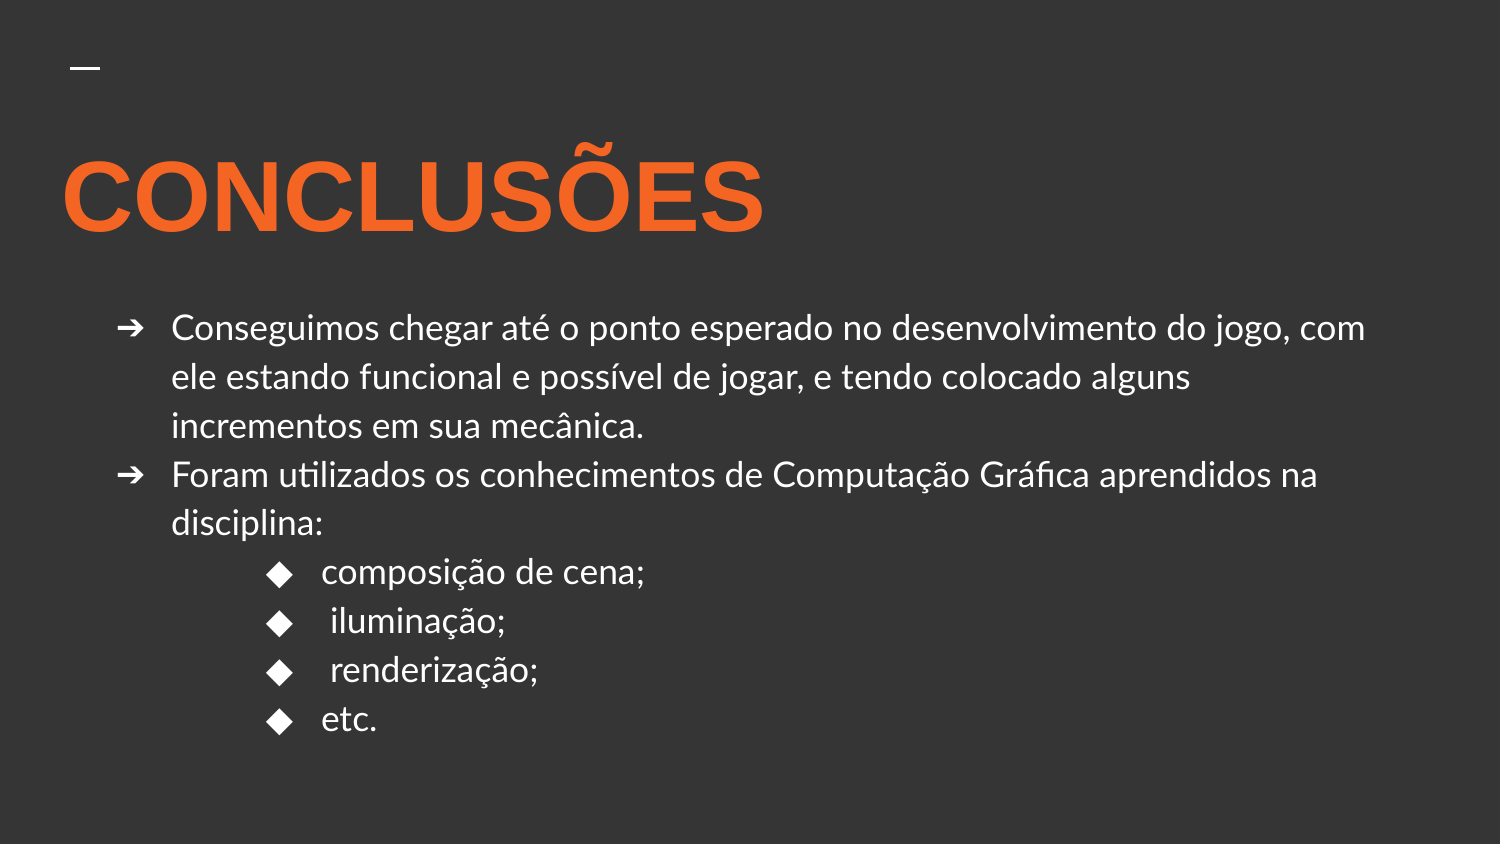

# CONCLUSÕES
Conseguimos chegar até o ponto esperado no desenvolvimento do jogo, com ele estando funcional e possível de jogar, e tendo colocado alguns incrementos em sua mecânica.
Foram utilizados os conhecimentos de Computação Gráfica aprendidos na disciplina:
composição de cena;
 iluminação;
 renderização;
etc.